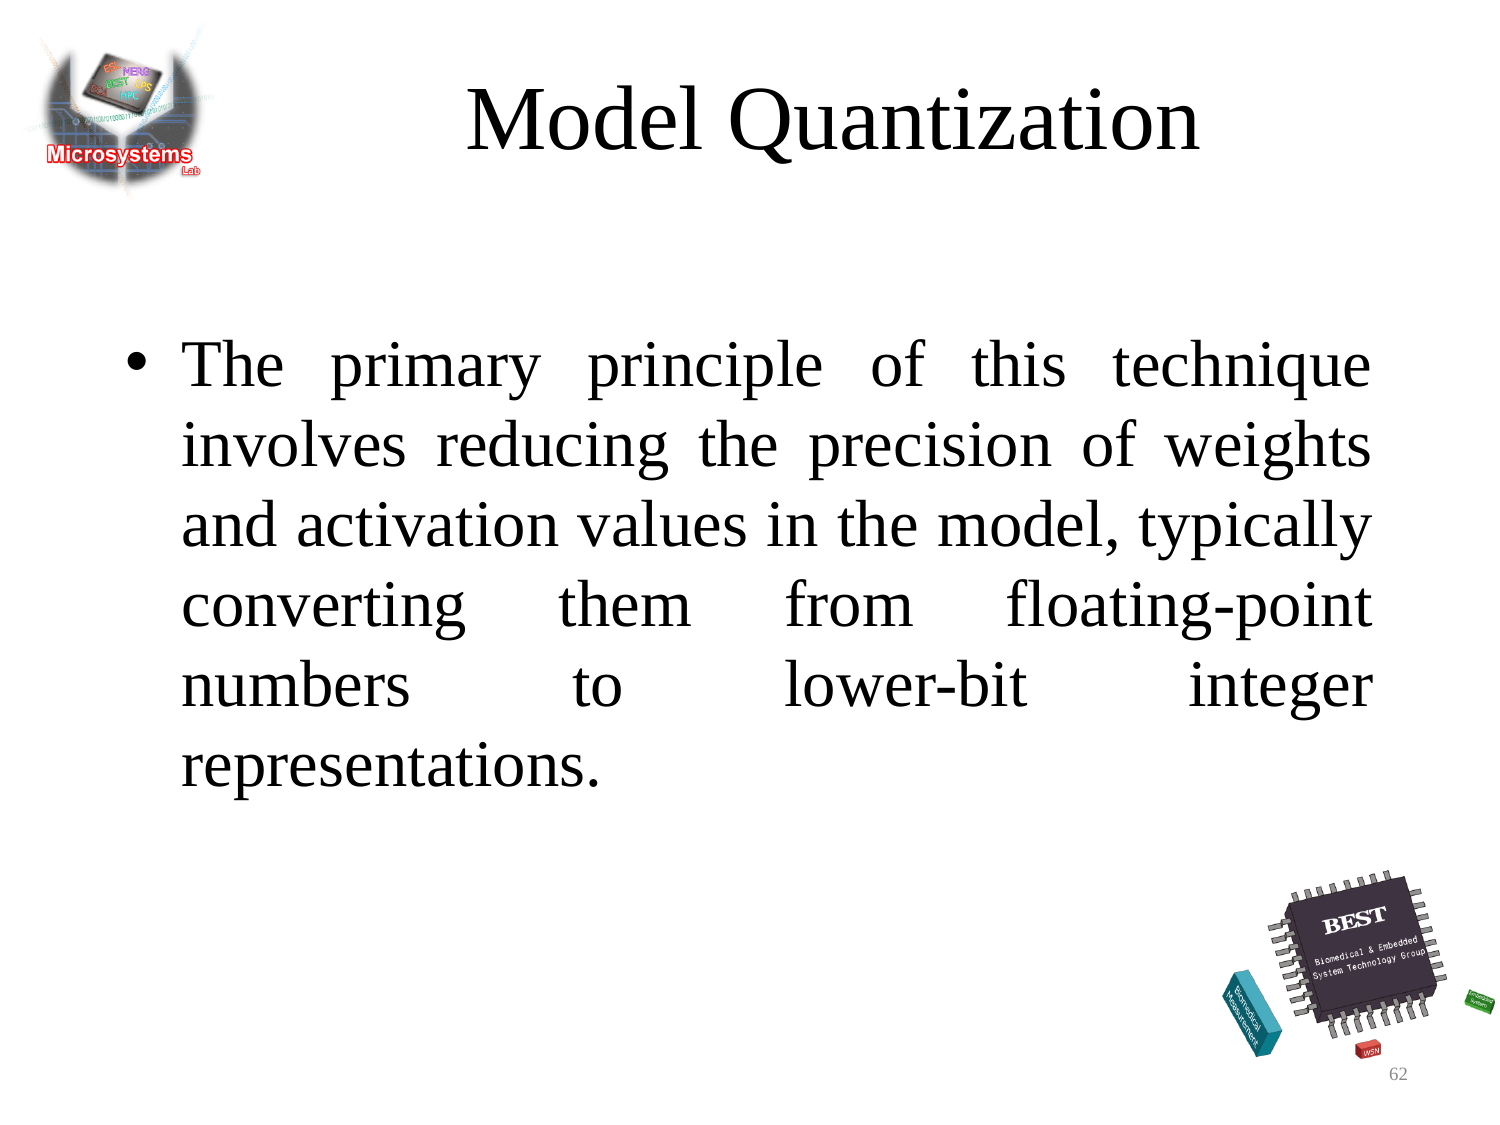

# Model Quantization
The primary principle of this technique involves reducing the precision of weights and activation values in the model, typically converting them from floating-point numbers to lower-bit integer representations.
62